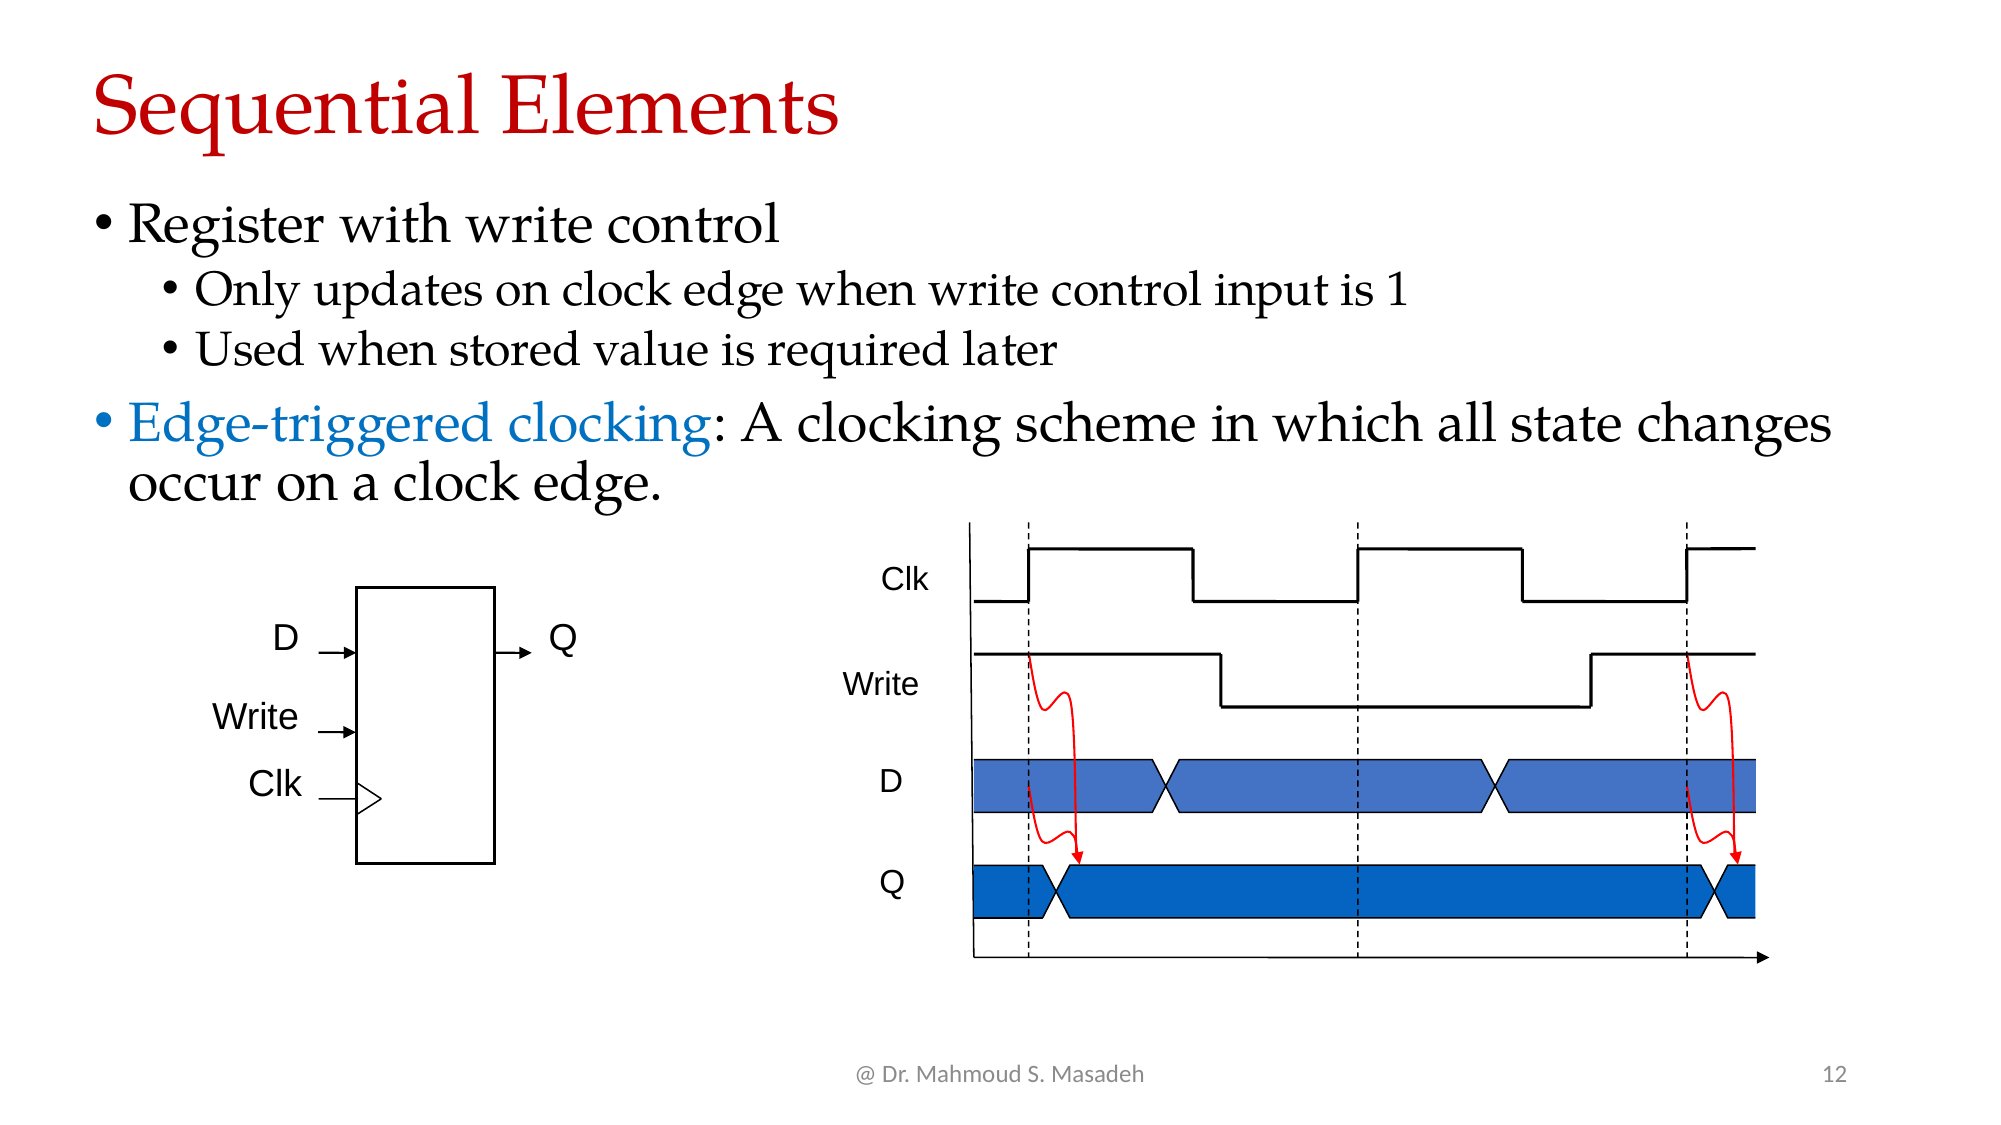

# Sequential Elements
Register with write control
Only updates on clock edge when write control input is 1
Used when stored value is required later
Edge-triggered clocking: A clocking scheme in which all state changes occur on a clock edge.

Clk

Write

D

Q

D
Q

Write

Clk

@ Dr. Mahmoud S. Masadeh
12